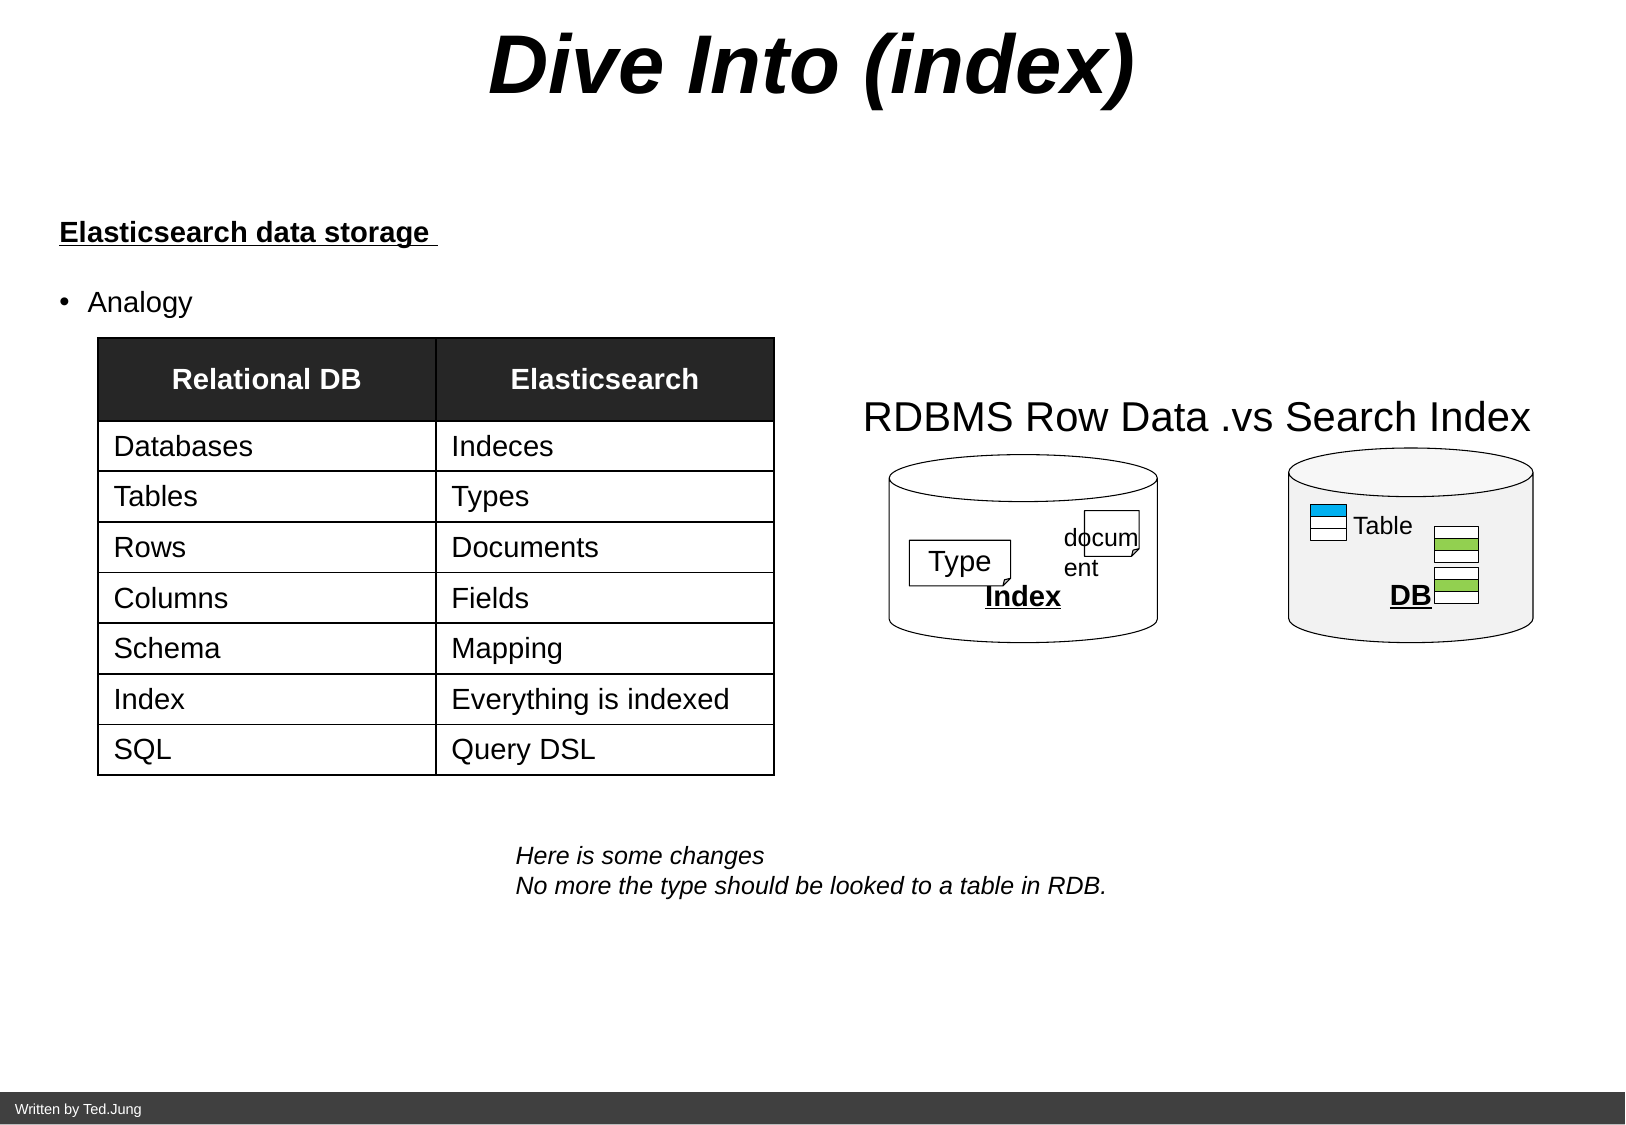

Dive Into (index)
Elasticsearch data storage

Analogy

| Relational DB | Elasticsearch |
| --- | --- |
| Databases | Indeces |
| Tables | Types |
| Rows | Documents |
| Columns | Fields |
| Schema | Mapping |
| Index | Everything is indexed |
| SQL | Query DSL |
RDBMS Row Data .vs Search Index
DB
Index
Table

document

Type

Here is some changes
No more the type should be looked to a table in RDB.